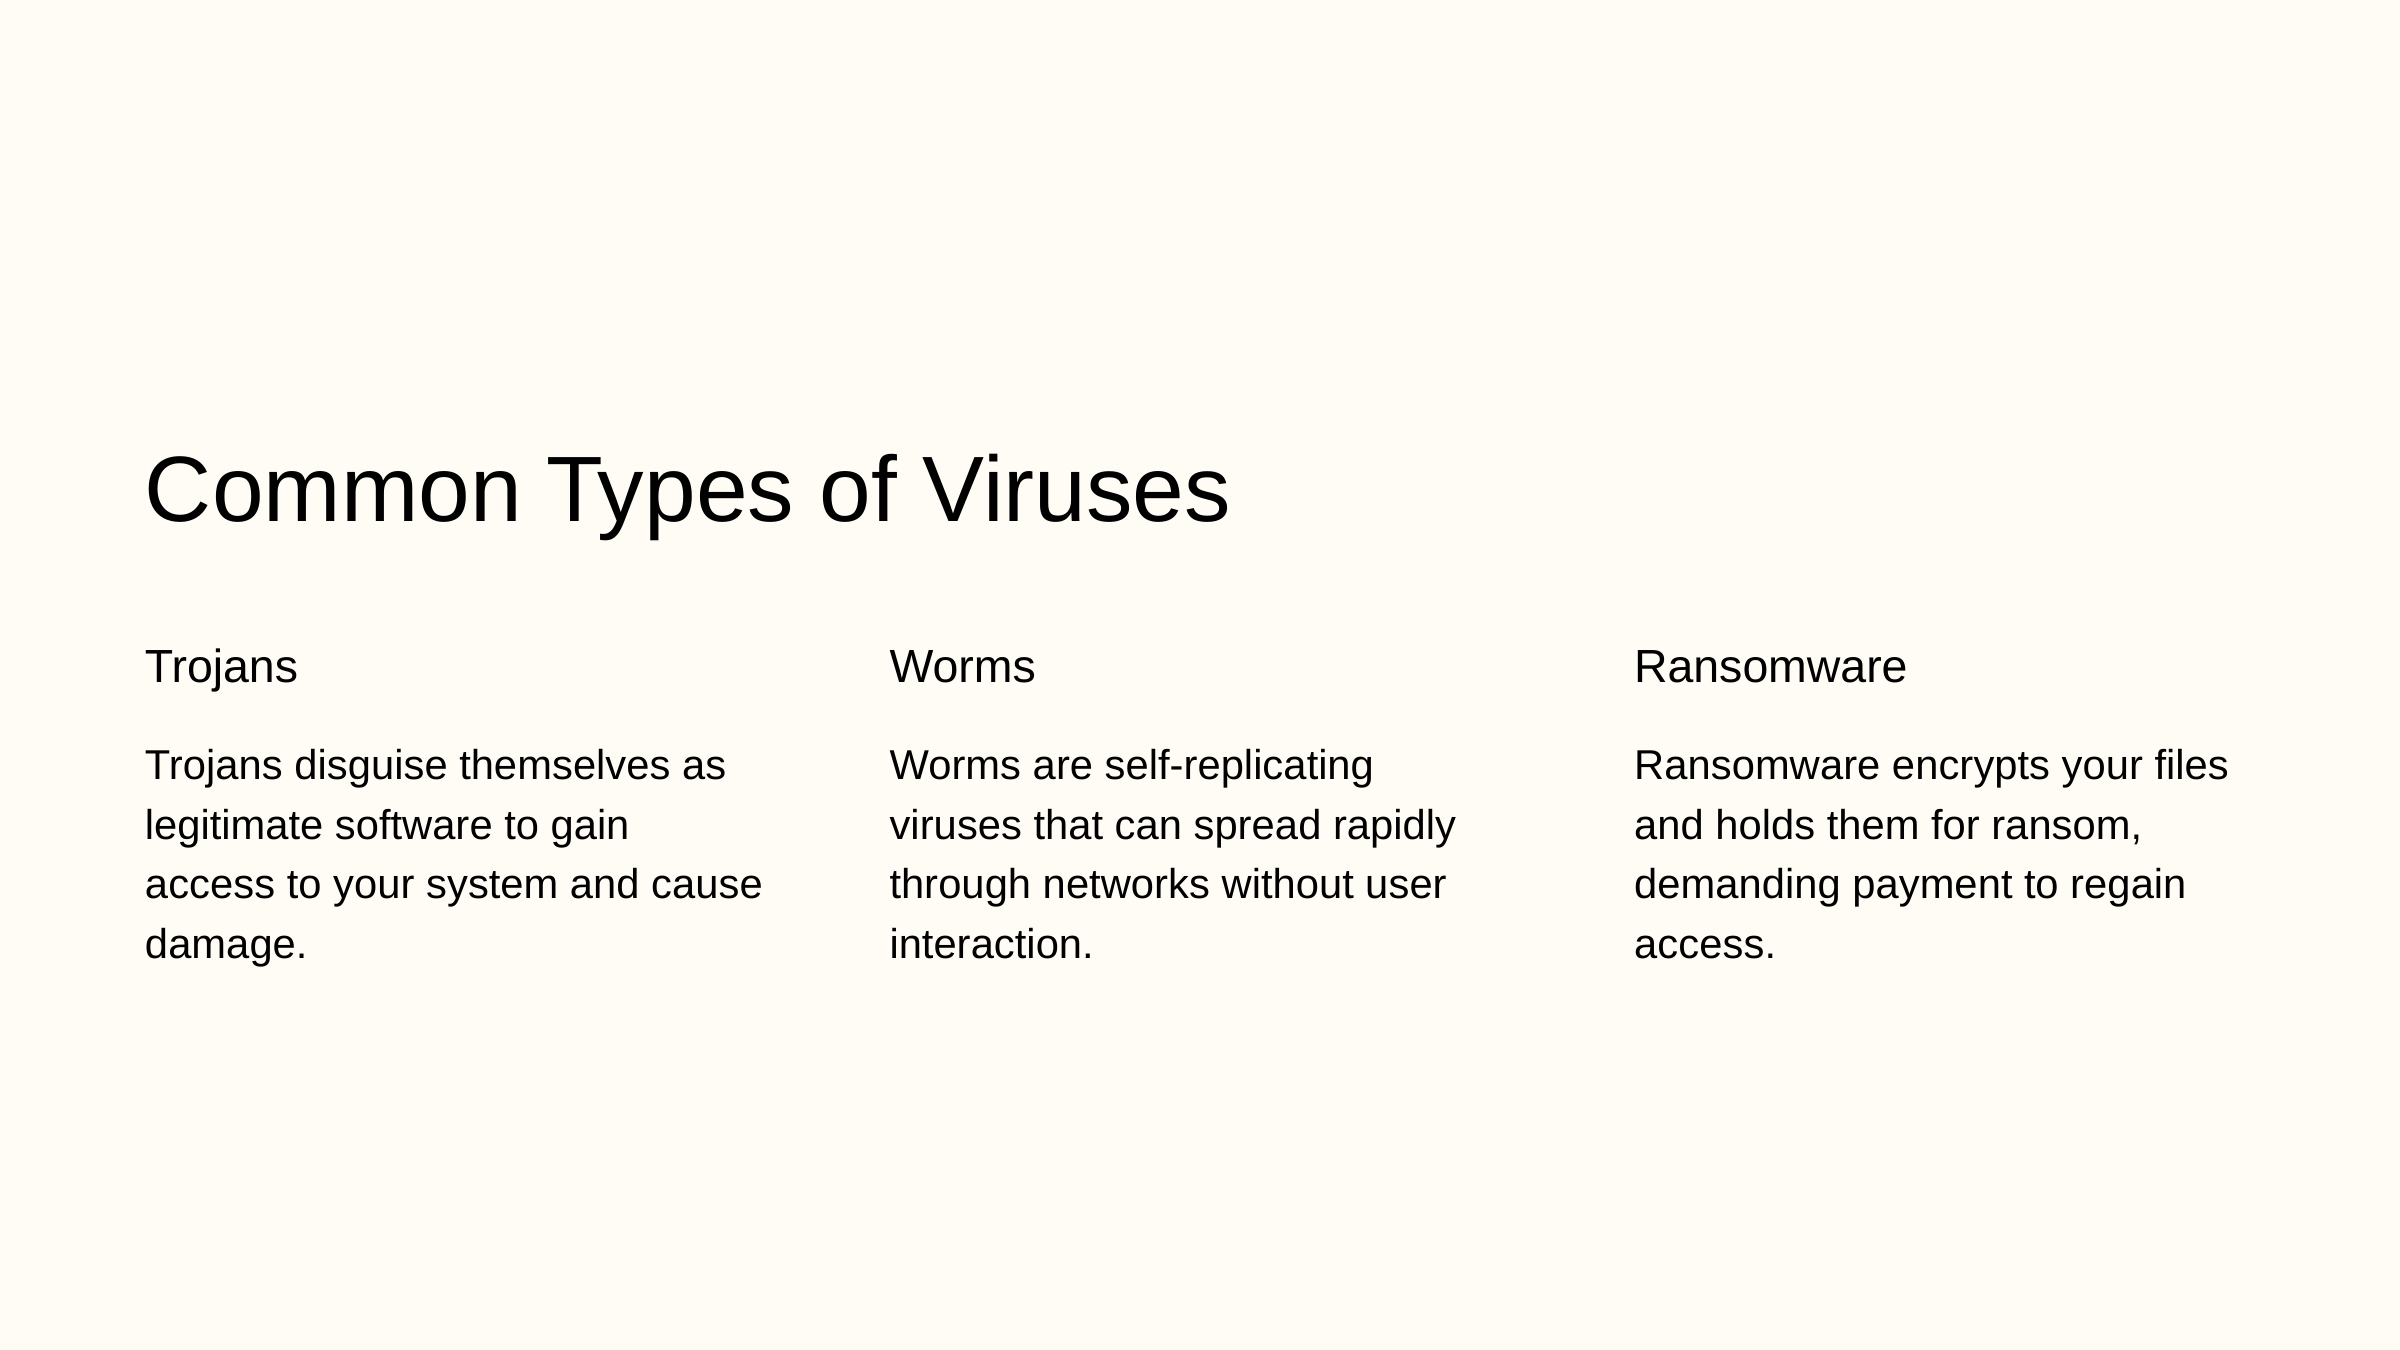

Common Types of Viruses
Trojans
Worms
Ransomware
Trojans disguise themselves as legitimate software to gain access to your system and cause damage.
Worms are self-replicating viruses that can spread rapidly through networks without user interaction.
Ransomware encrypts your files and holds them for ransom, demanding payment to regain access.